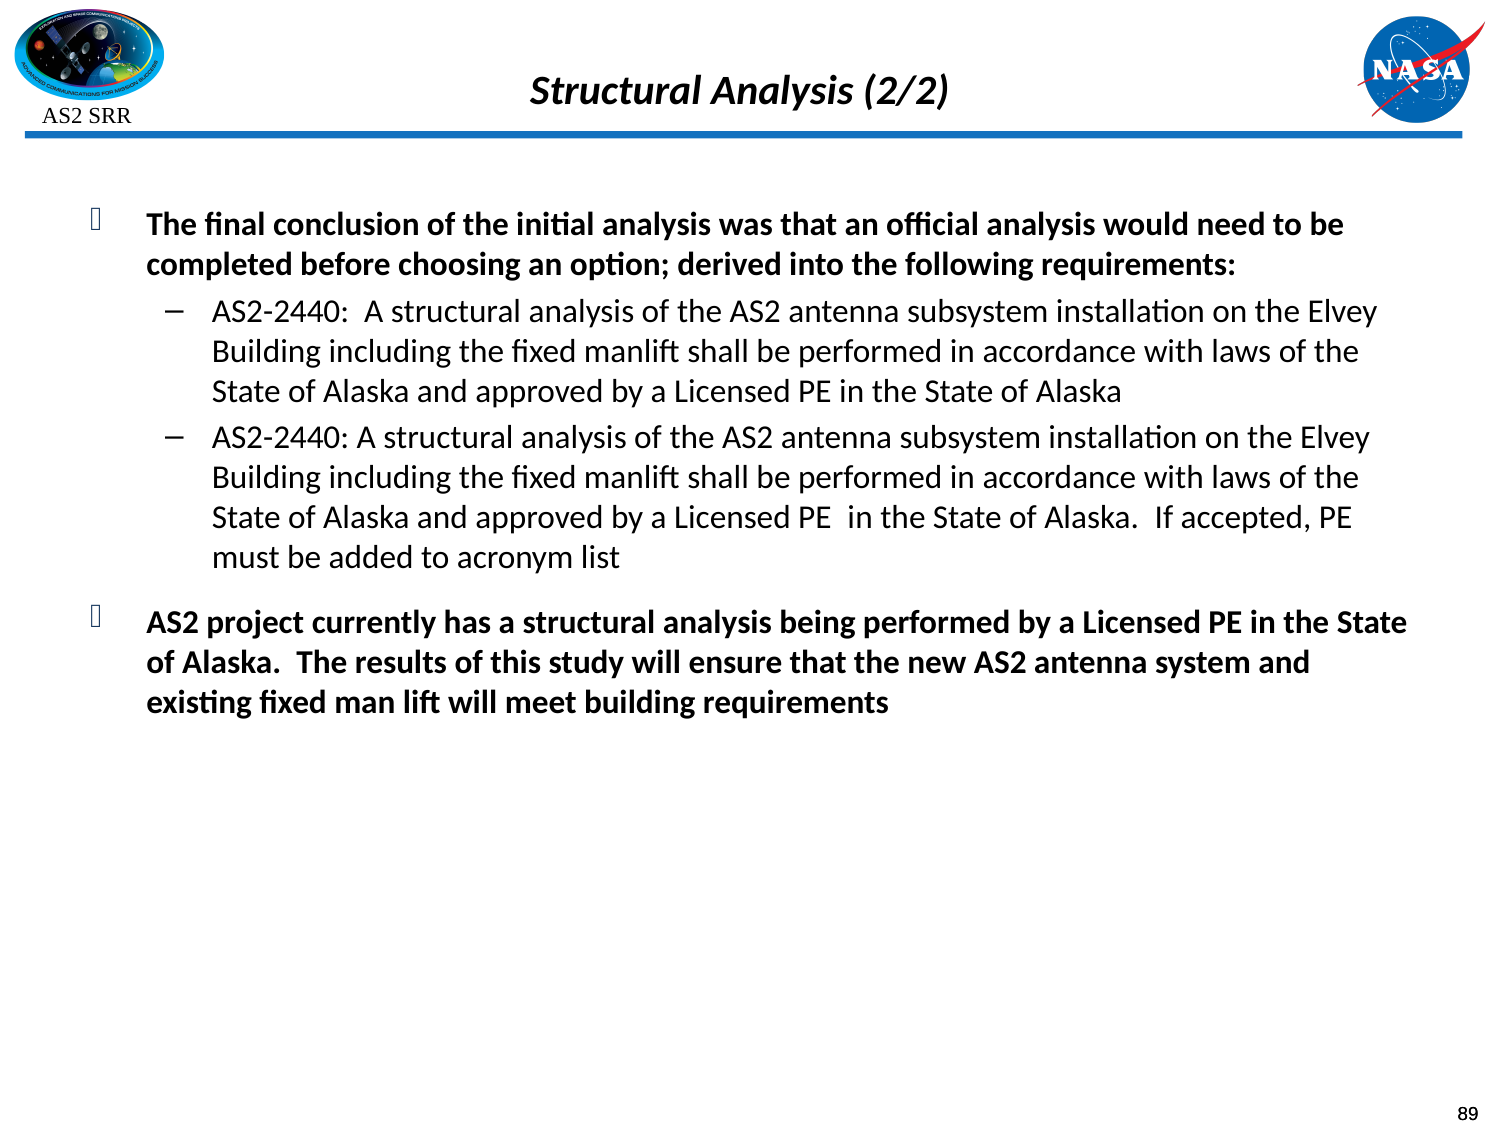

# Structural Analysis (2/2)
The final conclusion of the initial analysis was that an official analysis would need to be completed before choosing an option; derived into the following requirements:
AS2-2440:  A structural analysis of the AS2 antenna subsystem installation on the Elvey Building including the fixed manlift shall be performed in accordance with laws of the State of Alaska and approved by a Licensed PE in the State of Alaska
AS2-2440: A structural analysis of the AS2 antenna subsystem installation on the Elvey Building including the fixed manlift shall be performed in accordance with laws of the State of Alaska and approved by a Licensed PE  in the State of Alaska.  If accepted, PE must be added to acronym list
AS2 project currently has a structural analysis being performed by a Licensed PE in the State of Alaska.  The results of this study will ensure that the new AS2 antenna system and existing fixed man lift will meet building requirements